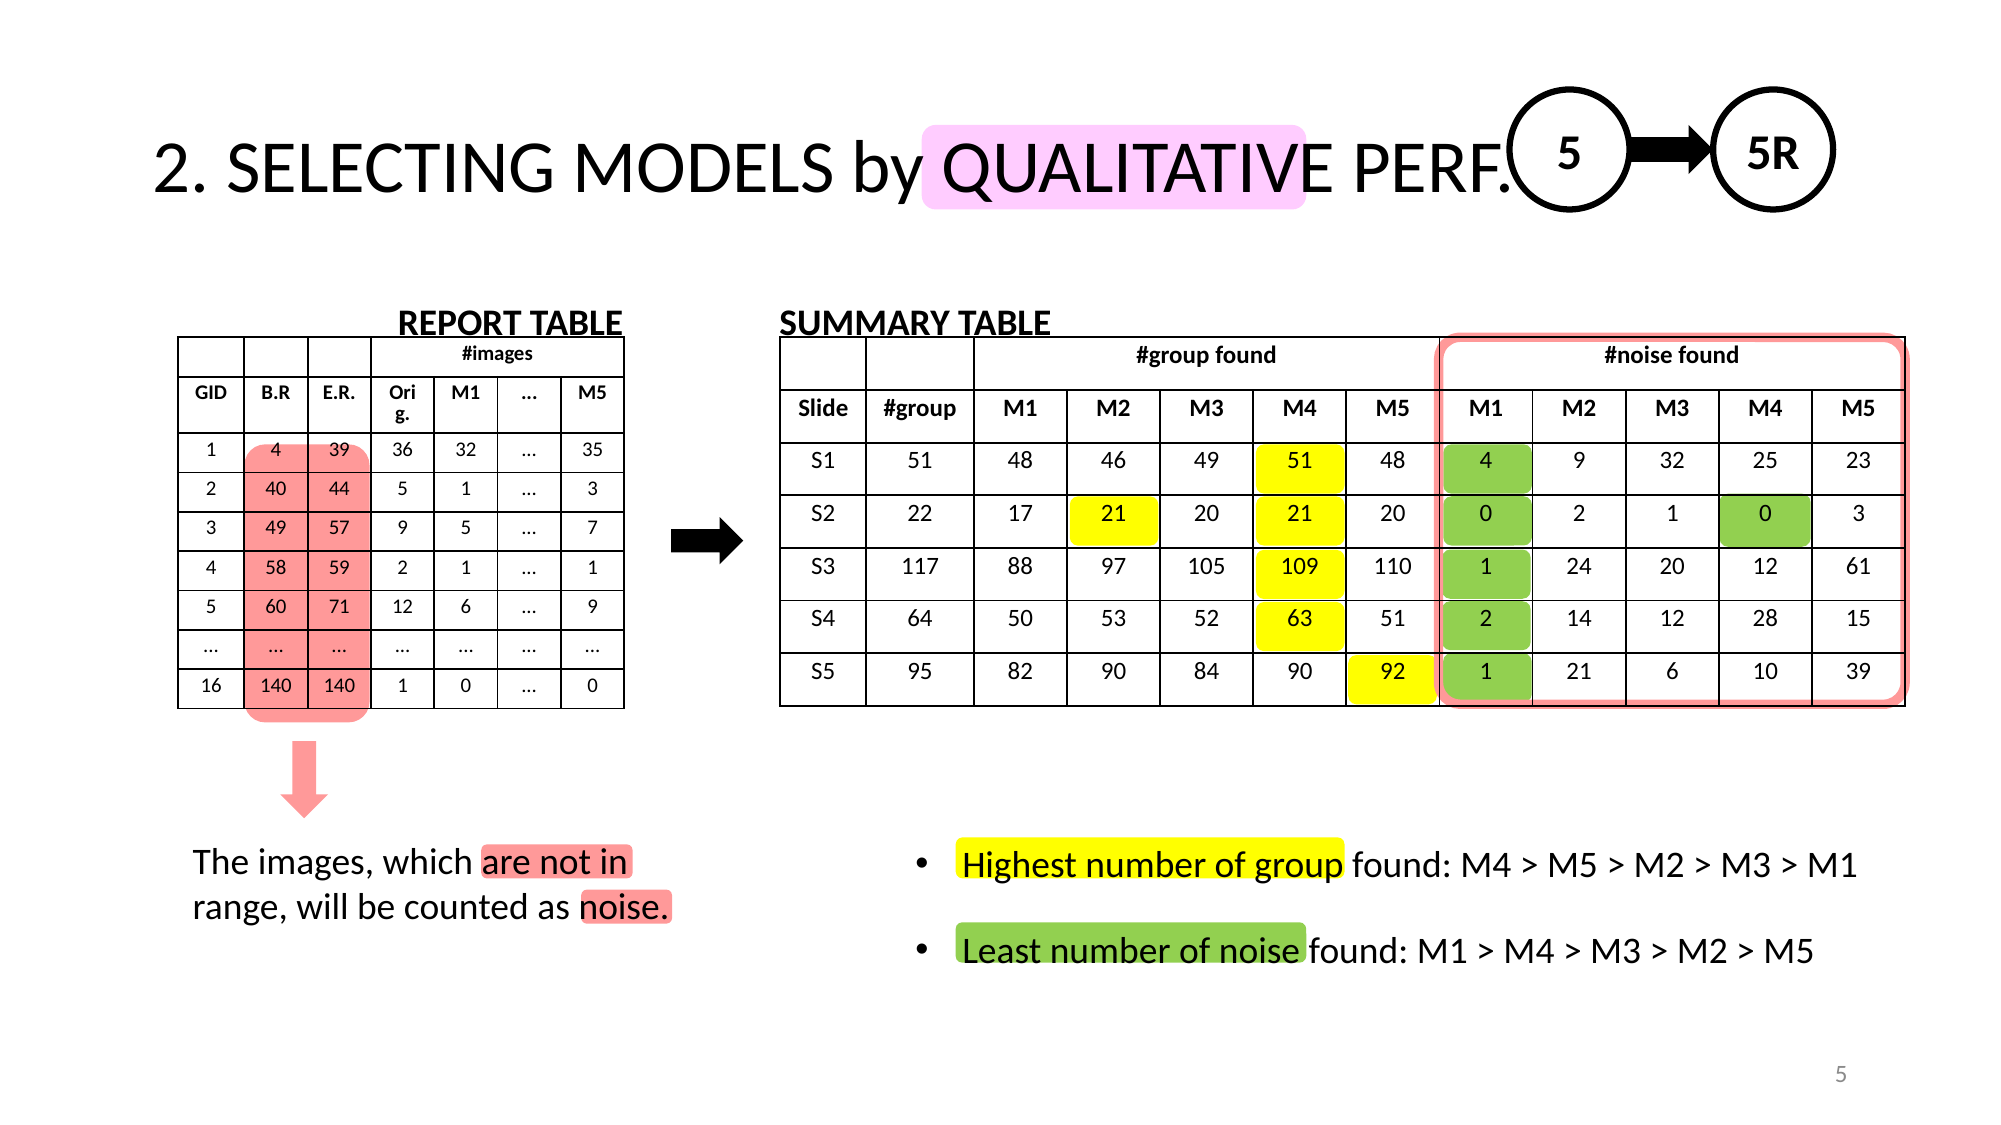

# 2. SELECTING MODELS by QUALITATIVE PERF.
5
5R

SUMMARY TABLE
REPORT TABLE
|  |  |  | #images |  |  |  |
| --- | --- | --- | --- | --- | --- | --- |
| GID | B.R | E.R. | Orig. | M1 | ... | M5 |
| 1 | 4 | 39 | 36 | 32 | ... | 35 |
| 2 | 40 | 44 | 5 | 1 | ... | 3 |
| 3 | 49 | 57 | 9 | 5 | ... | 7 |
| 4 | 58 | 59 | 2 | 1 | ... | 1 |
| 5 | 60 | 71 | 12 | 6 | ... | 9 |
| ... | ... | ... | ... | ... | ... | ... |
| 16 | 140 | 140 | 1 | 0 | ... | 0 |
|  |  | #group found |  |  |  |  | #noise found |  |  |  |  |
| --- | --- | --- | --- | --- | --- | --- | --- | --- | --- | --- | --- |
| Slide | #group | M1 | M2 | M3 | M4 | M5 | M1 | M2 | M3 | M4 | M5 |
| S1 | 51 | 48 | 46 | 49 | 51 | 48 | 4 | 9 | 32 | 25 | 23 |
| S2 | 22 | 17 | 21 | 20 | 21 | 20 | 0 | 2 | 1 | 0 | 3 |
| S3 | 117 | 88 | 97 | 105 | 109 | 110 | 1 | 24 | 20 | 12 | 61 |
| S4 | 64 | 50 | 53 | 52 | 63 | 51 | 2 | 14 | 12 | 28 | 15 |
| S5 | 95 | 82 | 90 | 84 | 90 | 92 | 1 | 21 | 6 | 10 | 39 |

Highest number of group found: M4 > M5 > M2 > M3 > M1
The images, which are not in range, will be counted as noise.

Least number of noise found: M1 > M4 > M3 > M2 > M5

5